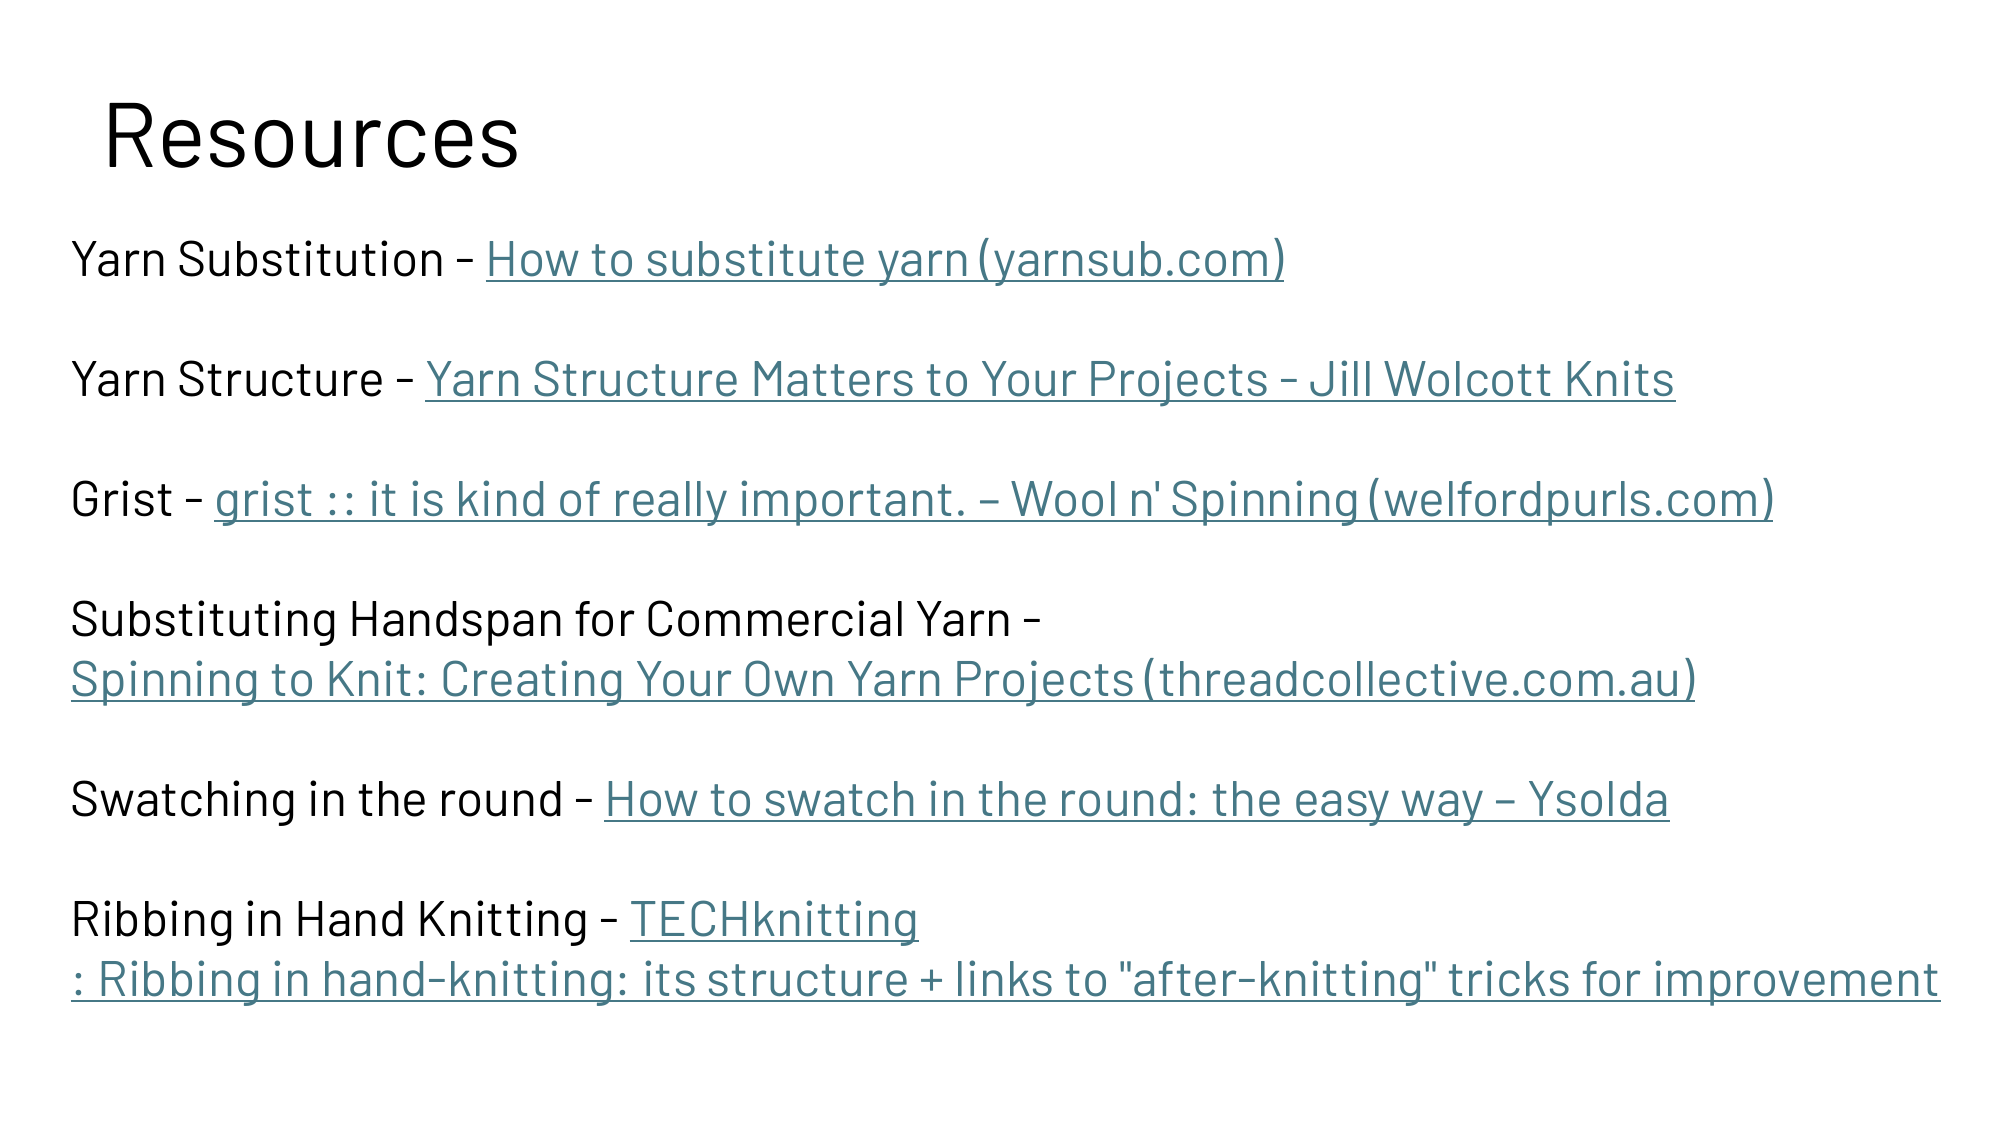

# Resources
Yarn Substitution - How to substitute yarn (yarnsub.com)

Yarn Structure - Yarn Structure Matters to Your Projects - Jill Wolcott Knits

Grist - grist :: it is kind of really important. – Wool n' Spinning (welfordpurls.com)

Substituting Handspan for Commercial Yarn - Spinning to Knit: Creating Your Own Yarn Projects (threadcollective.com.au)

Swatching in the round - How to swatch in the round: the easy way – Ysolda

Ribbing in Hand Knitting - TECHknitting: Ribbing in hand-knitting: its structure + links to "after-knitting" tricks for improvement